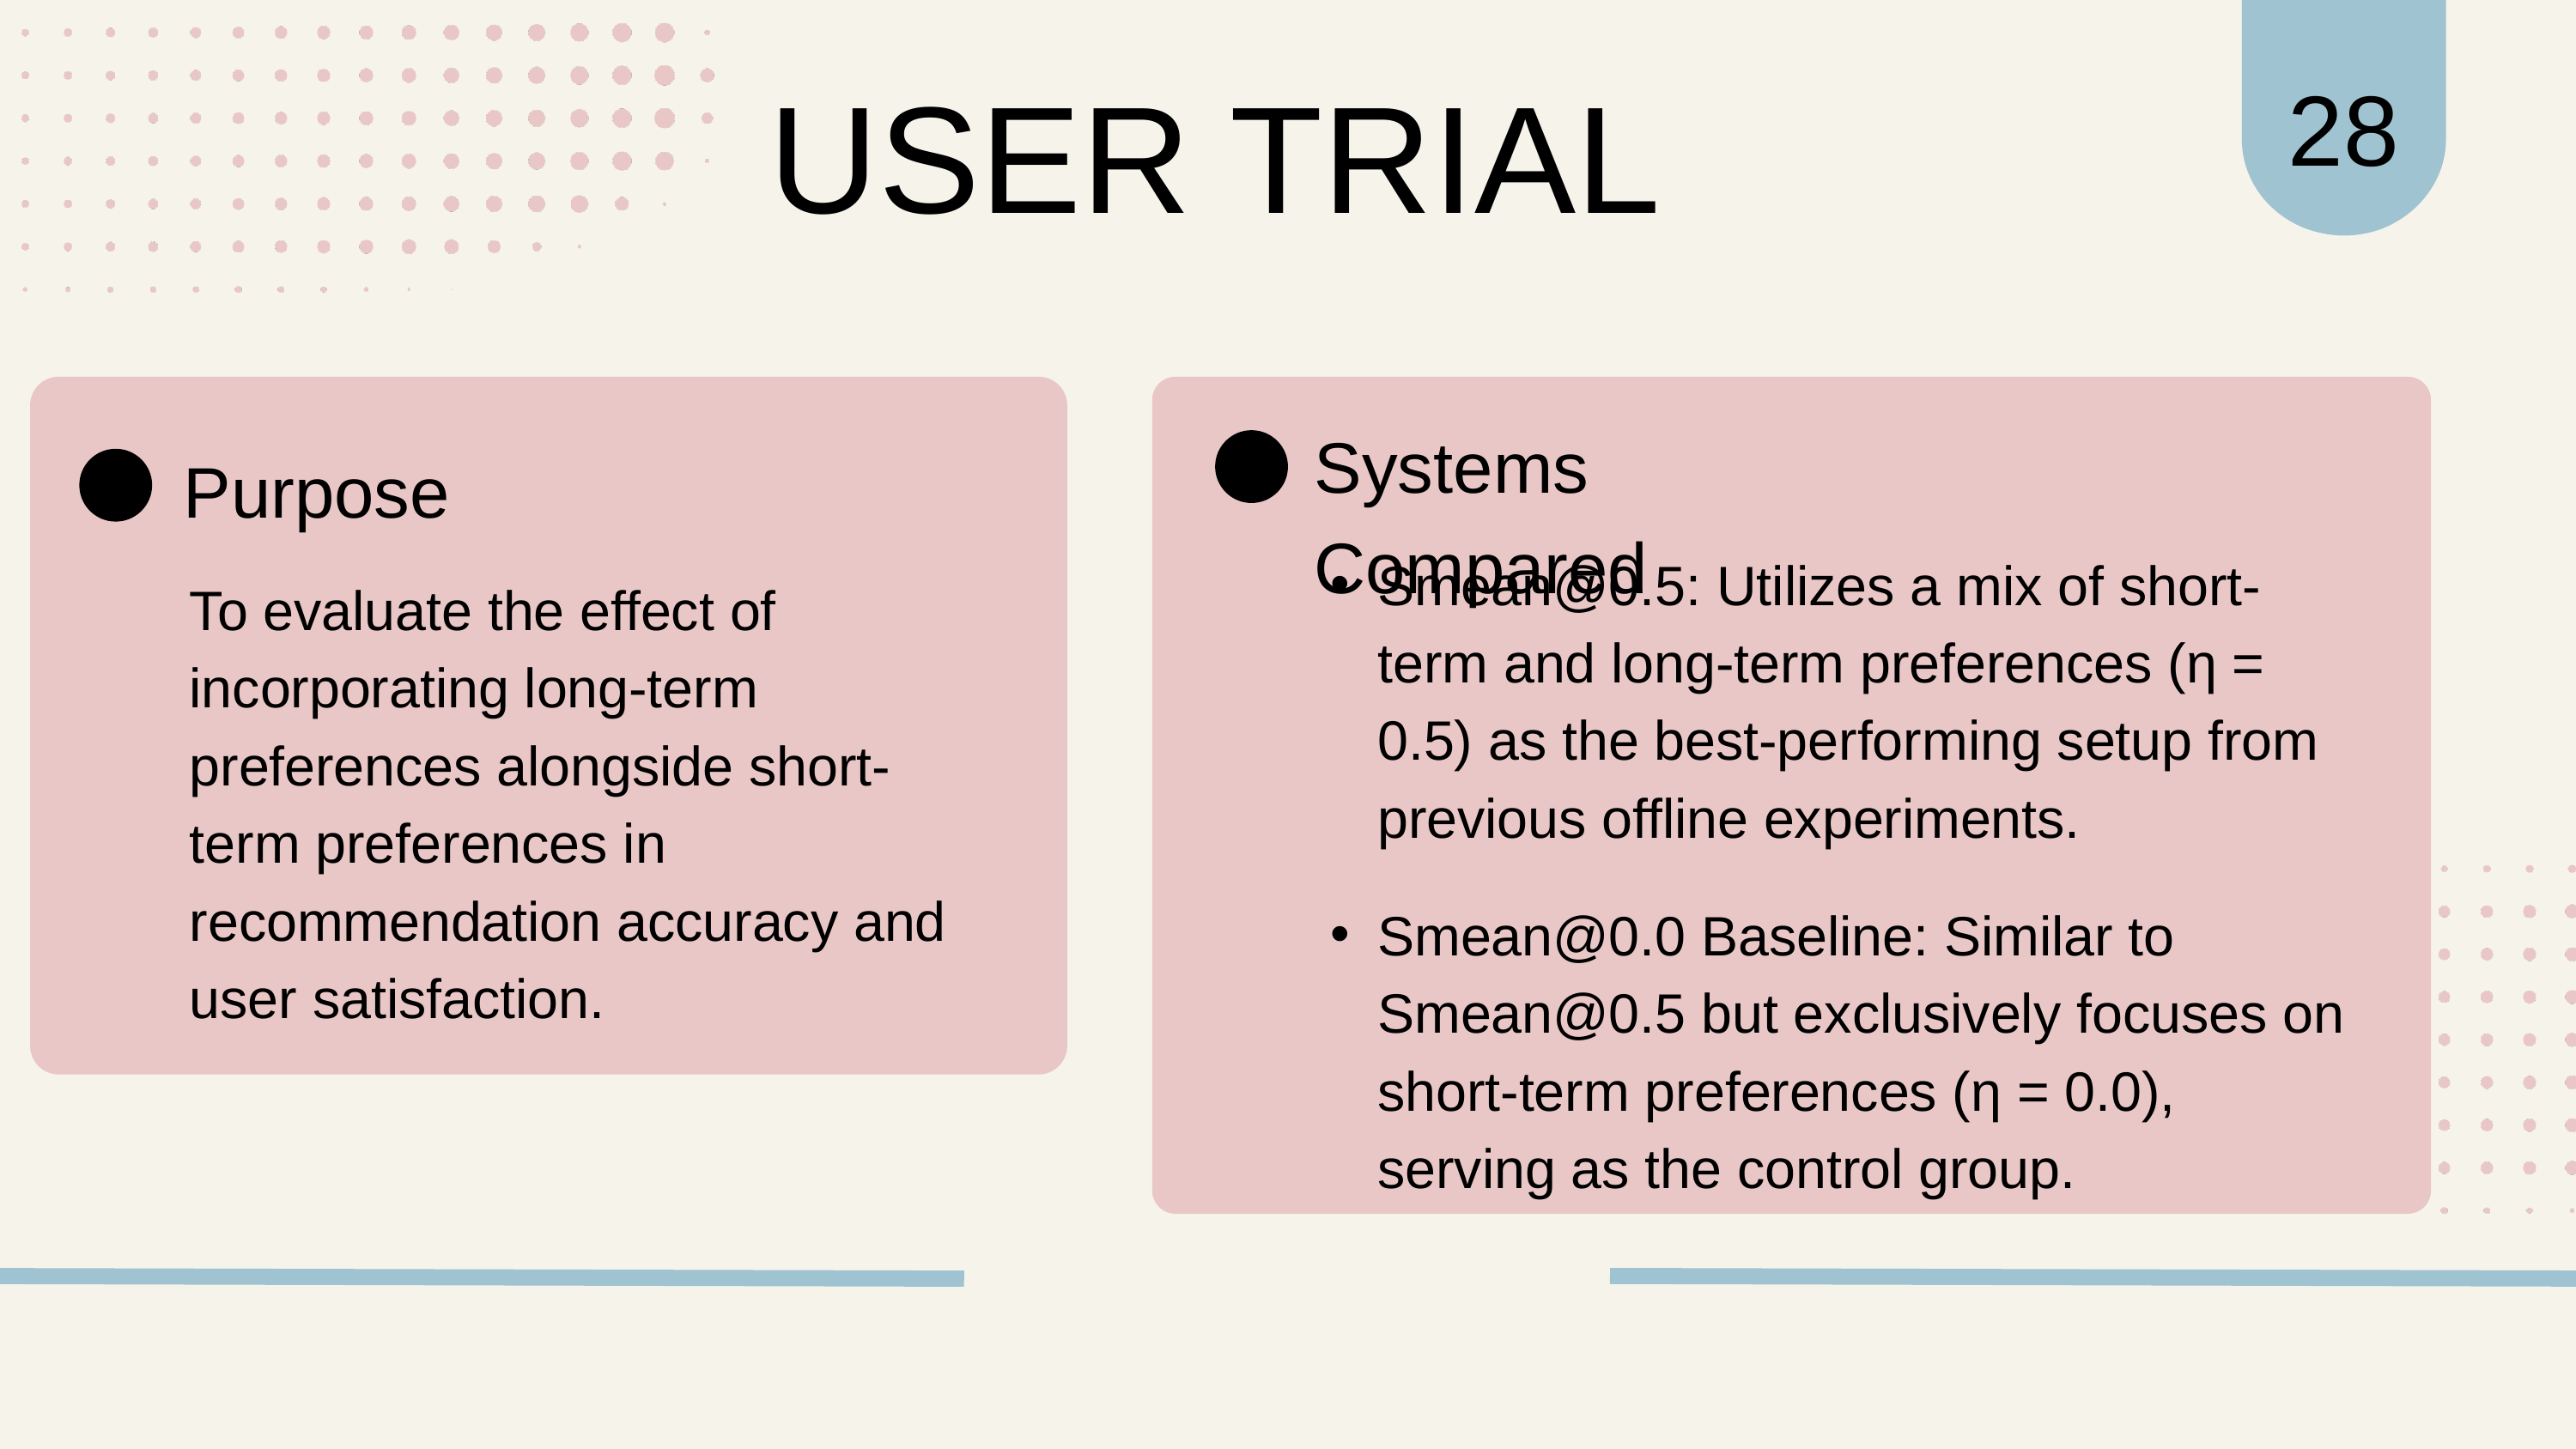

28

USER TRIAL

Systems Compared

Purpose

Smean@0.5: Utilizes a mix of short-term and long-term preferences (η = 0.5) as the best-performing setup from previous offline experiments.

Smean@0.0 Baseline: Similar to Smean@0.5 but exclusively focuses on short-term preferences (η = 0.0), serving as the control group.

To evaluate the effect of incorporating long-term preferences alongside short-term preferences in recommendation accuracy and user satisfaction.